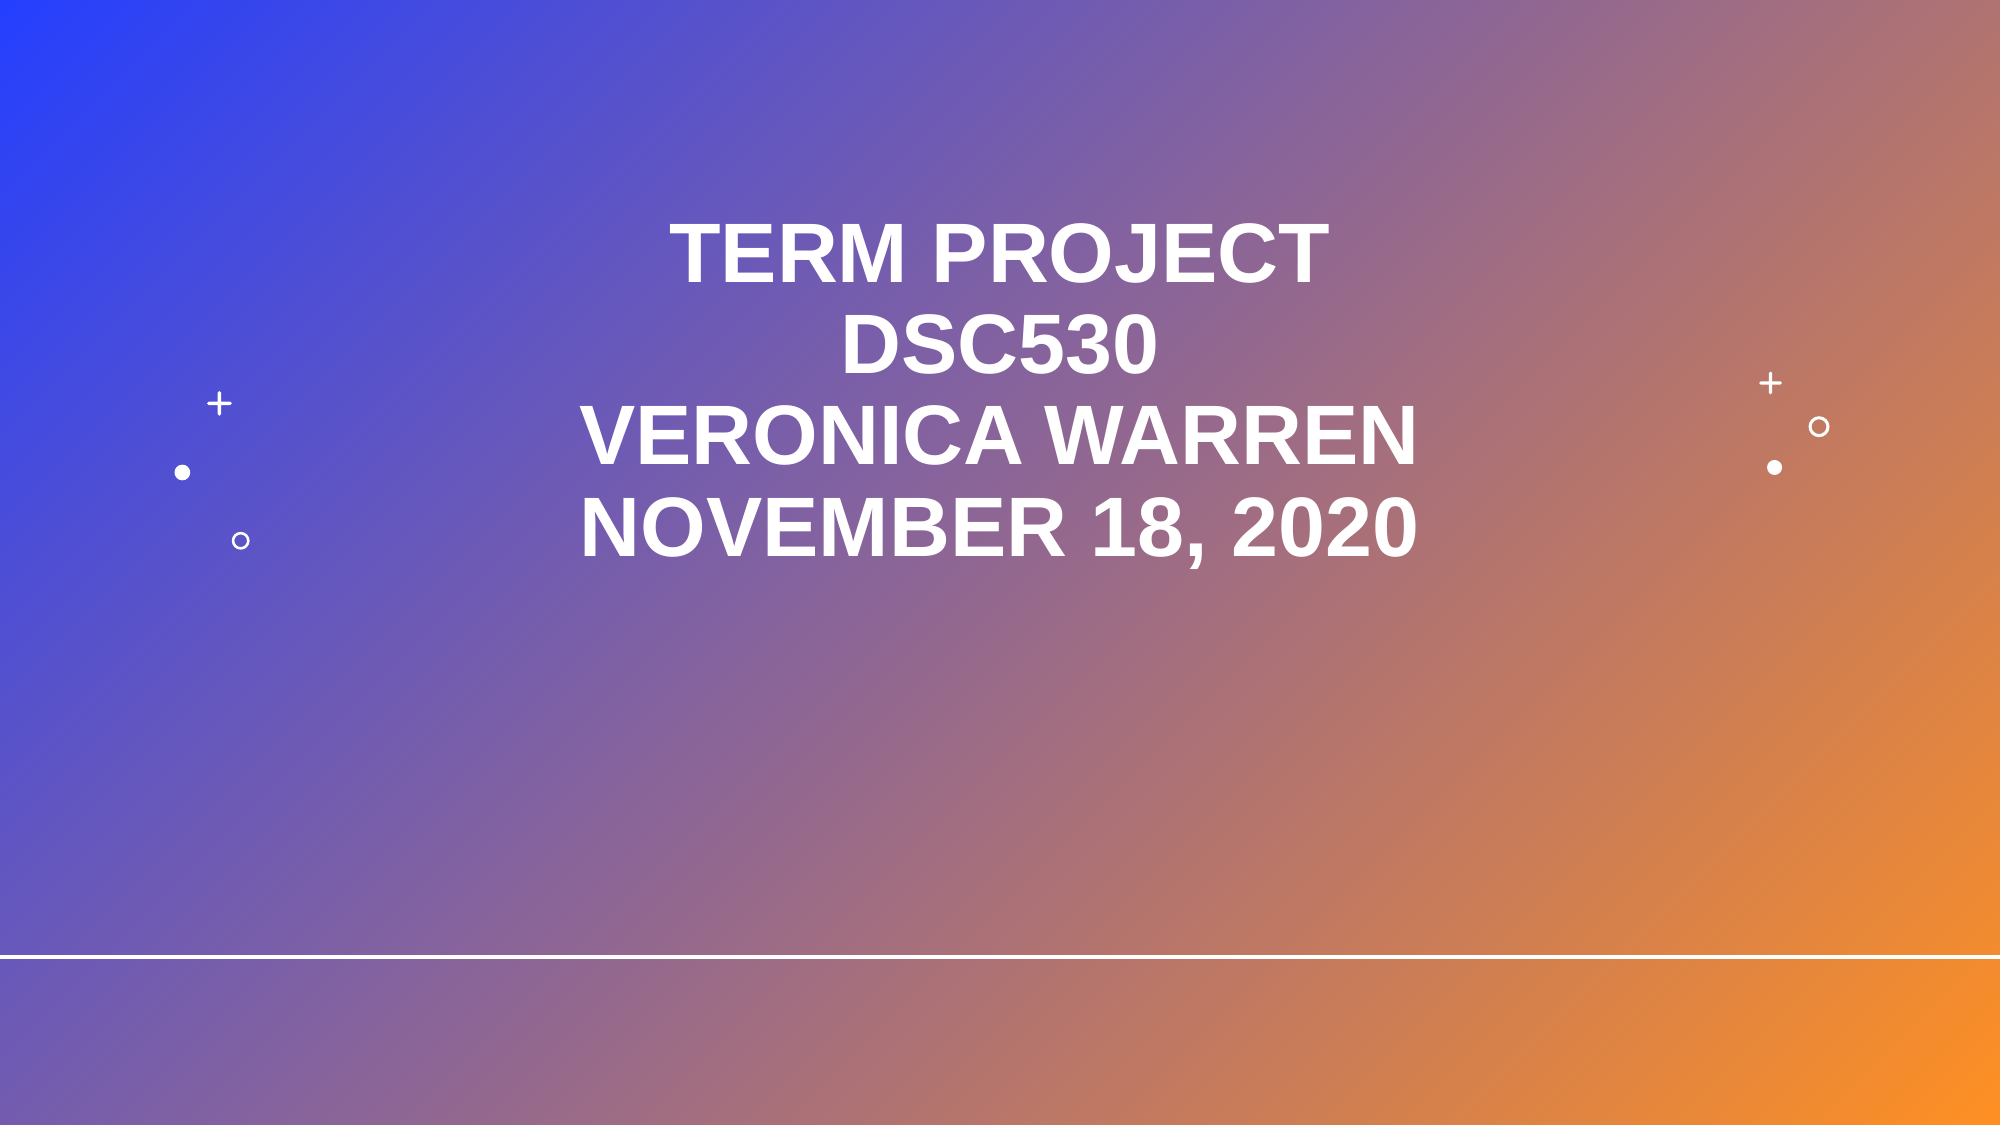

# Term project dsc530 veronica warren November 18, 2020